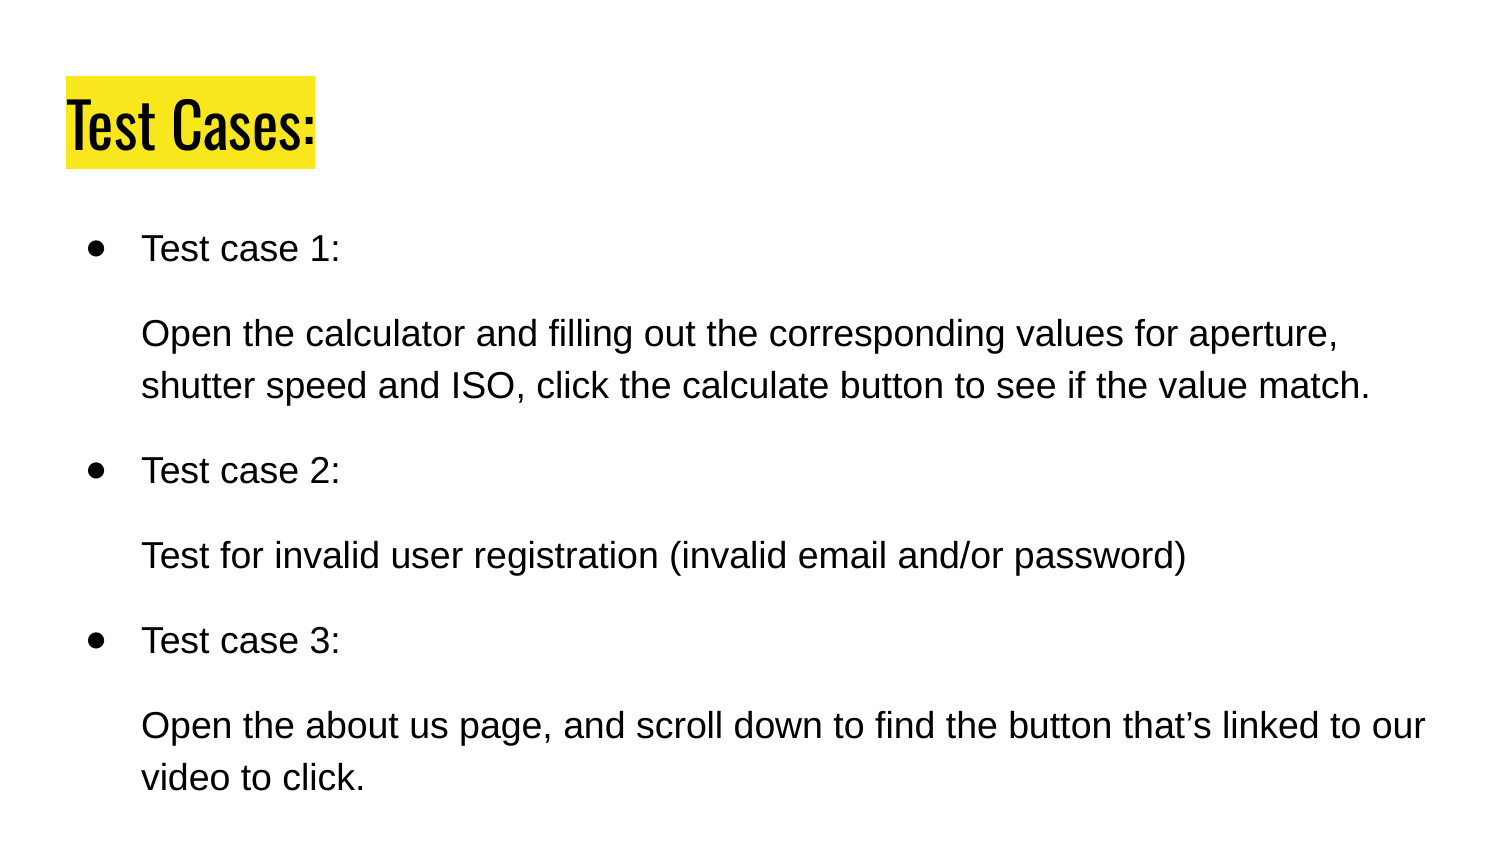

# Test Cases:
Test case 1:
Open the calculator and filling out the corresponding values for aperture, shutter speed and ISO, click the calculate button to see if the value match.
Test case 2:
Test for invalid user registration (invalid email and/or password)
Test case 3:
Open the about us page, and scroll down to find the button that’s linked to our video to click.